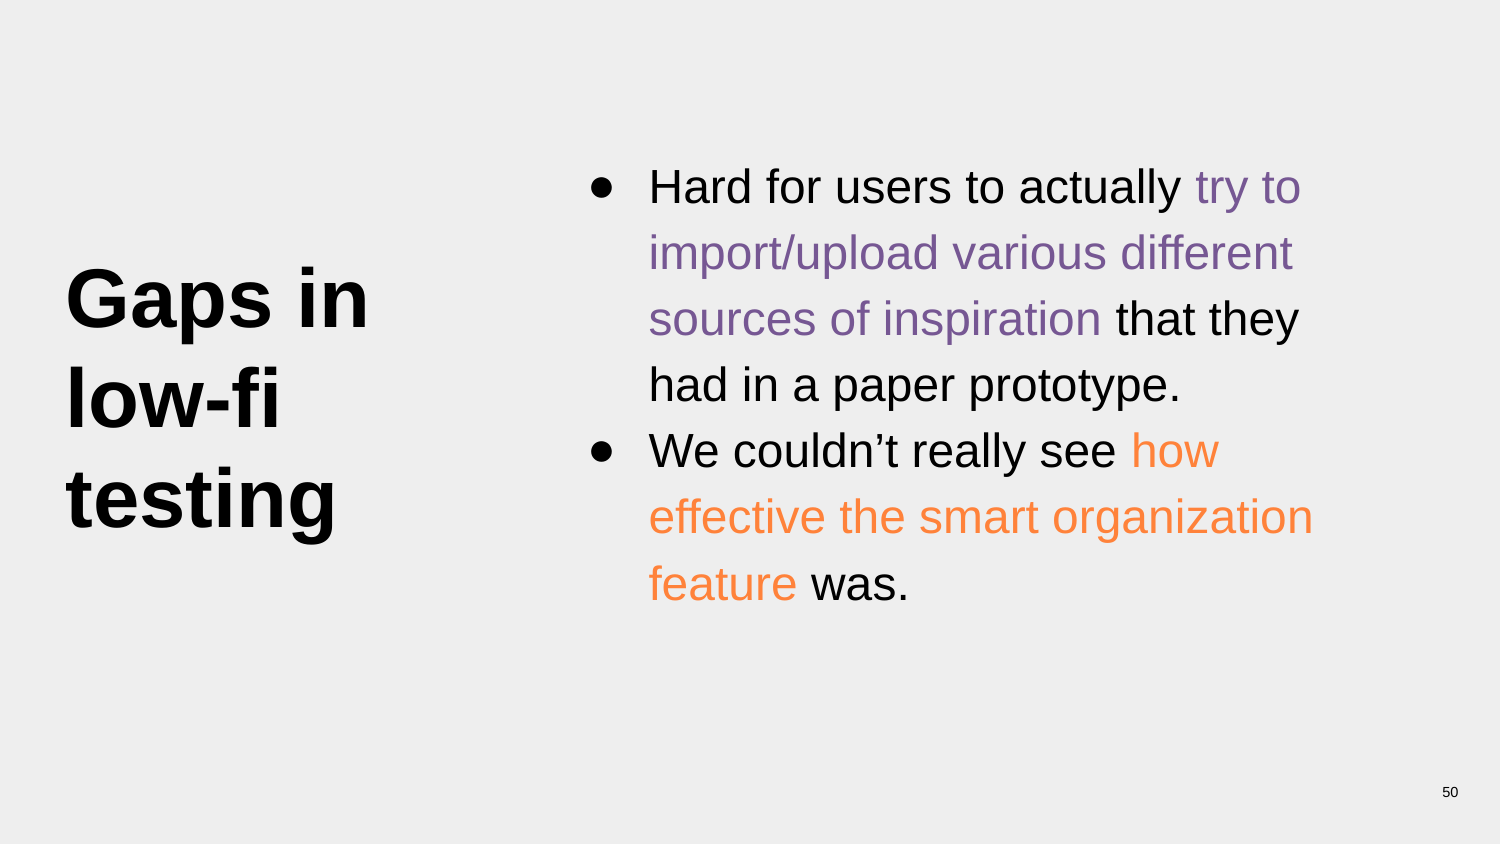

Hard for users to actually try to import/upload various different sources of inspiration that they had in a paper prototype.
We couldn’t really see how effective the smart organization feature was.
# Gaps in low-fi testing